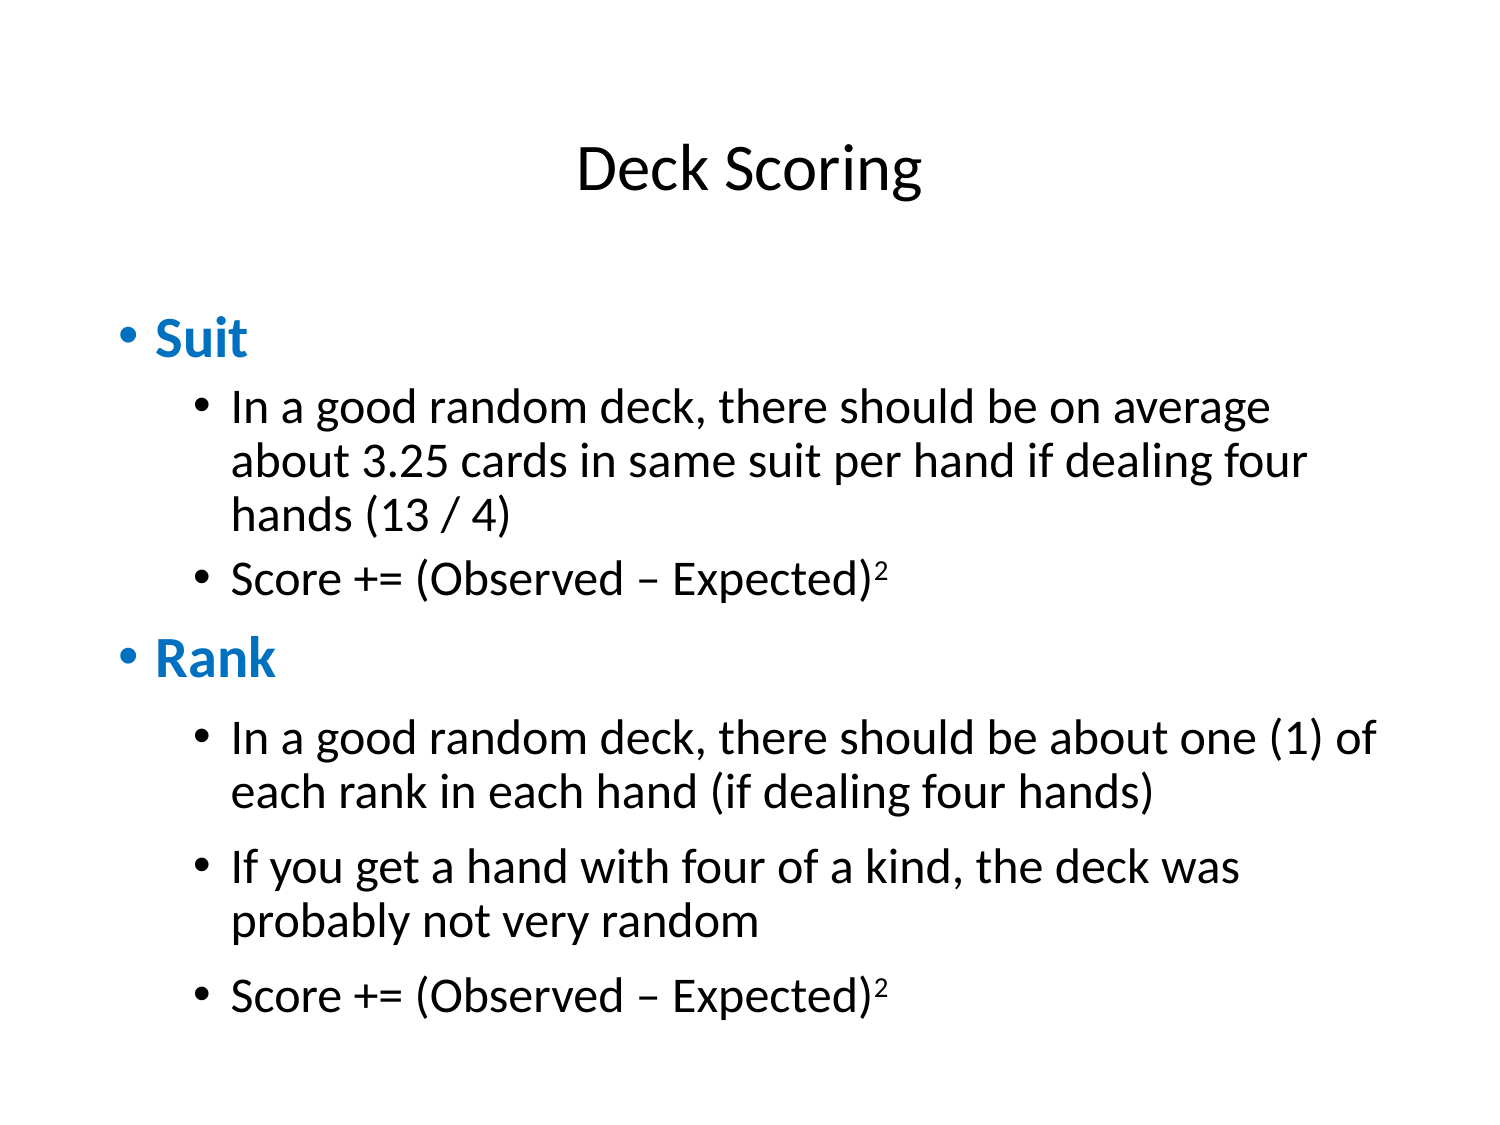

# Deck Scoring
Suit
In a good random deck, there should be on average about 3.25 cards in same suit per hand if dealing four hands (13 / 4)
Score += (Observed – Expected)2
Rank
In a good random deck, there should be about one (1) of each rank in each hand (if dealing four hands)
If you get a hand with four of a kind, the deck was probably not very random
Score += (Observed – Expected)2